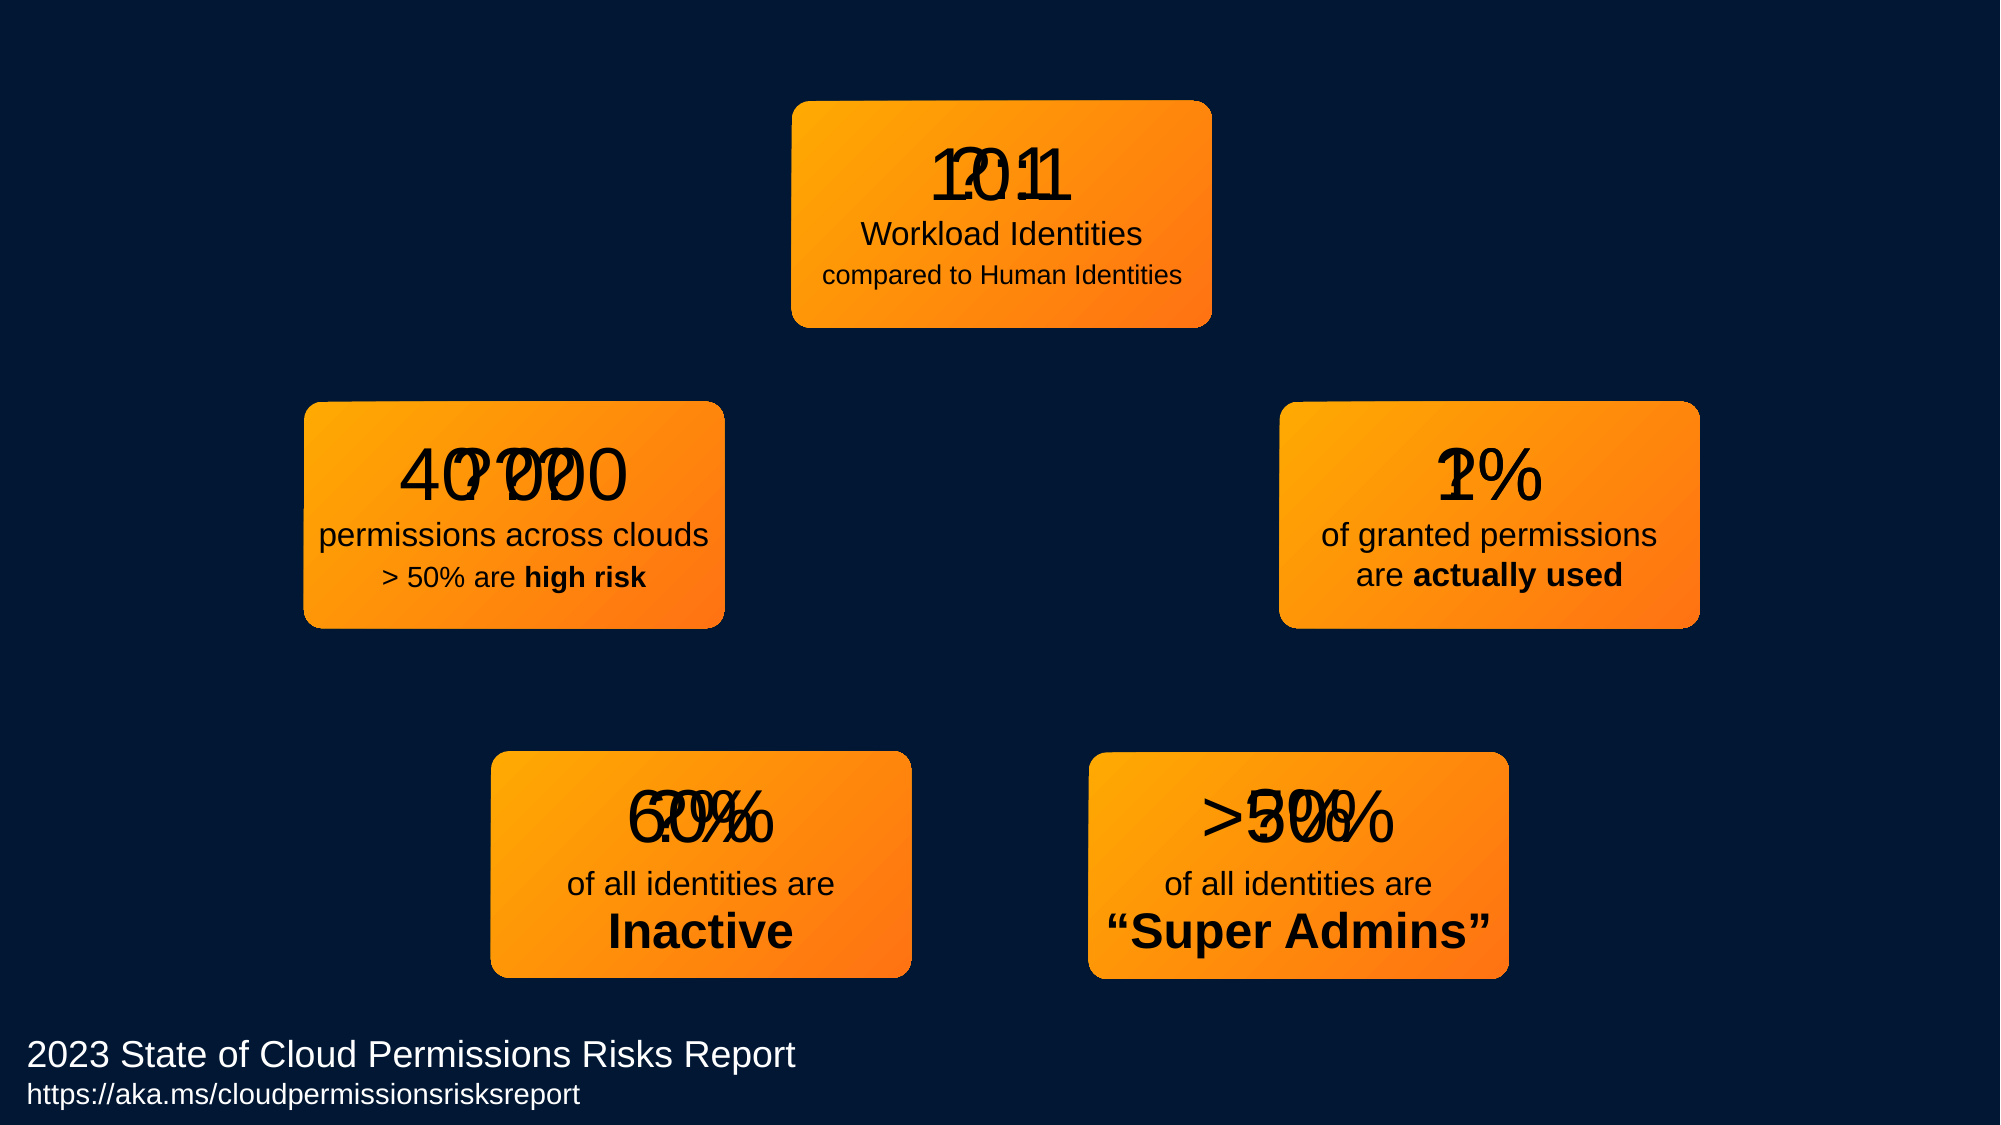

?:1
10:1
Workload Identities
compared to Human Identities

???
?%
40 000
1%
permissions across clouds
of granted permissions
are actually used
> 50% are high risk

?%
?%
>50%
60%
of all identities are
of all identities are
“Super Admins”
Inactive
2023 State of Cloud Permissions Risks Report
https://aka.ms/cloudpermissionsrisksreport